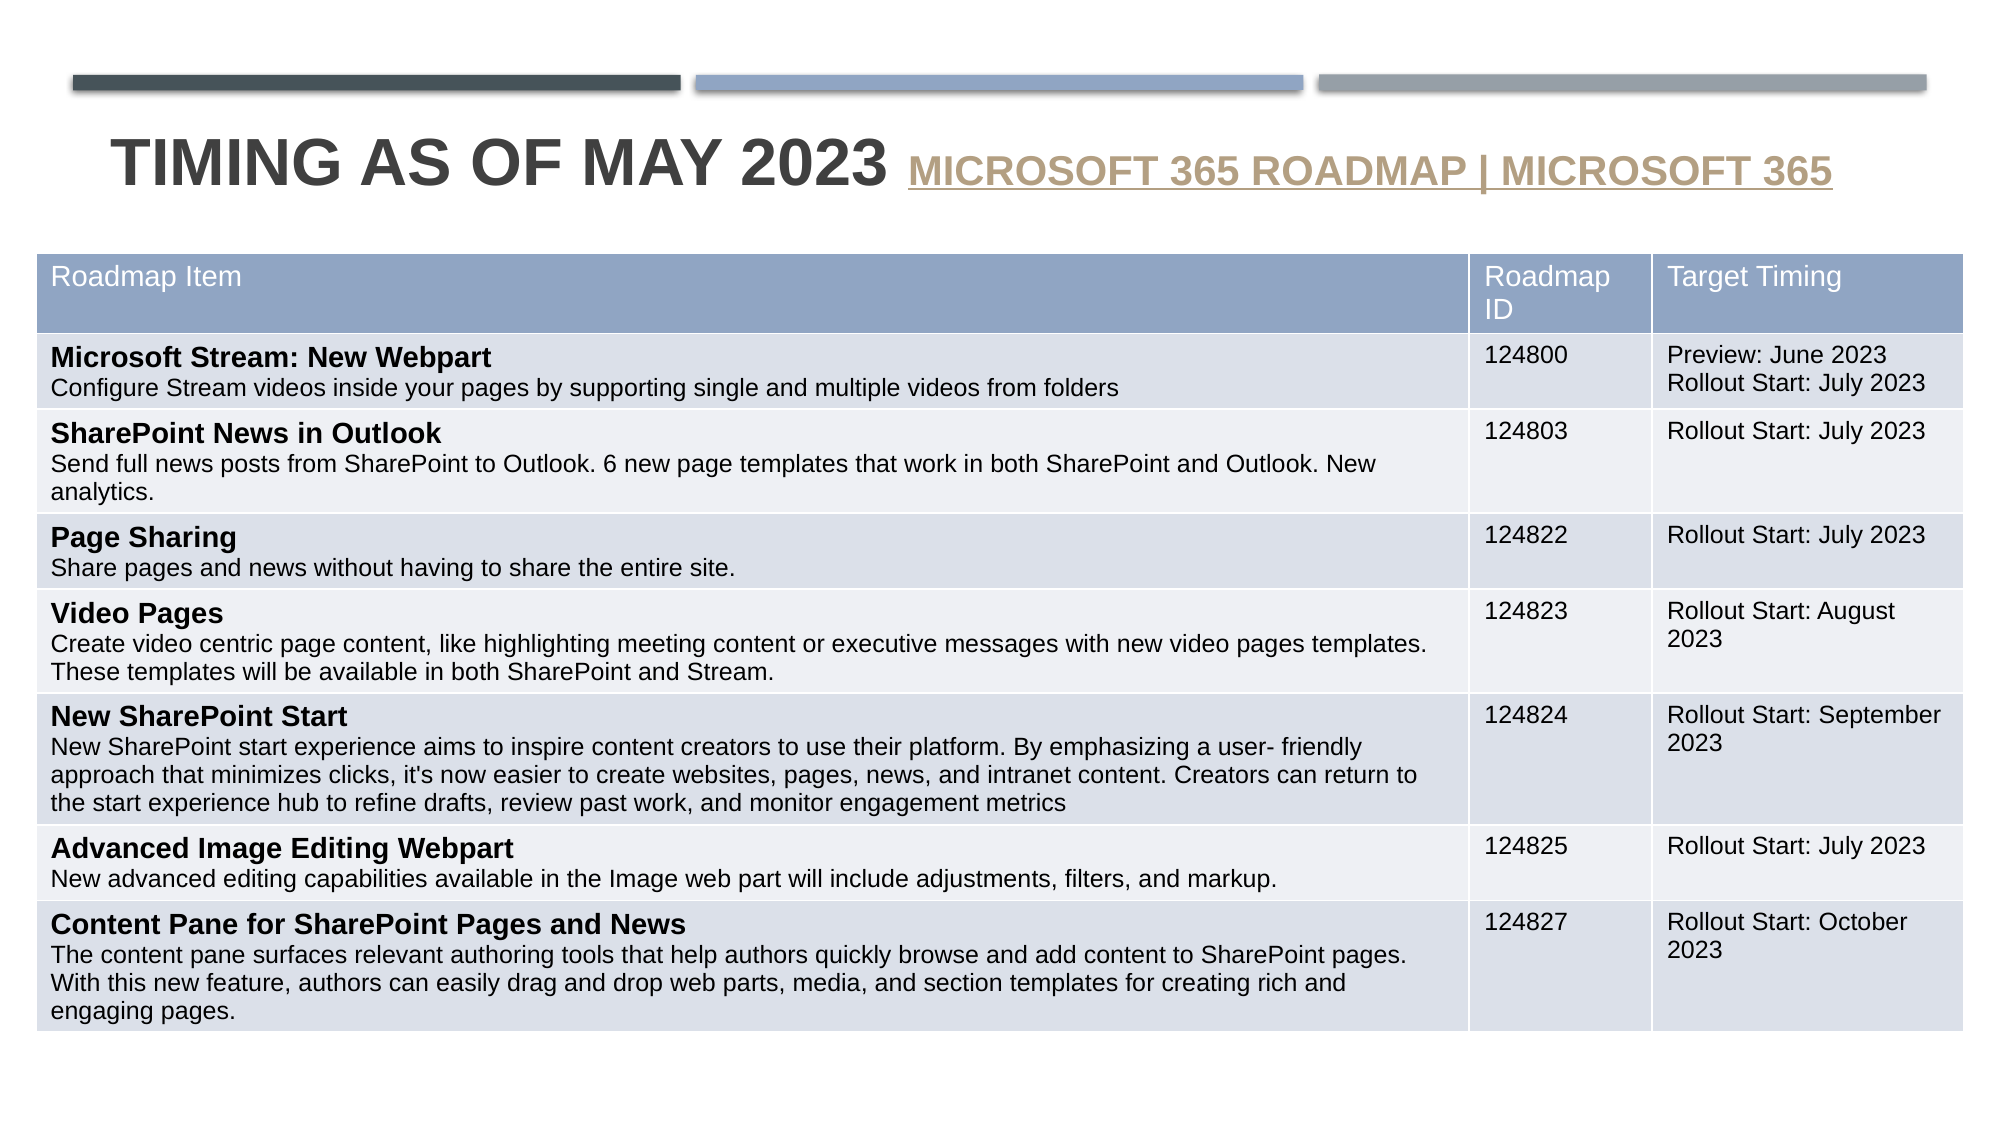

# Timing As of May 2023 Microsoft 365 Roadmap | Microsoft 365
| Roadmap Item | Roadmap ID | Target Timing |
| --- | --- | --- |
| Microsoft Stream: New Webpart Configure Stream videos inside your pages by supporting single and multiple videos from folders | 124800 | Preview: June 2023 Rollout Start: July 2023 |
| SharePoint News in Outlook Send full news posts from SharePoint to Outlook. 6 new page templates that work in both SharePoint and Outlook. New analytics. | 124803 | Rollout Start: July 2023 |
| Page Sharing Share pages and news without having to share the entire site. | 124822 | Rollout Start: July 2023 |
| Video Pages Create video centric page content, like highlighting meeting content or executive messages with new video pages templates. These templates will be available in both SharePoint and Stream. | 124823 | Rollout Start: August 2023 |
| New SharePoint Start New SharePoint start experience aims to inspire content creators to use their platform. By emphasizing a user- friendly approach that minimizes clicks, it's now easier to create websites, pages, news, and intranet content. Creators can return to the start experience hub to refine drafts, review past work, and monitor engagement metrics | 124824 | Rollout Start: September 2023 |
| Advanced Image Editing Webpart New advanced editing capabilities available in the Image web part will include adjustments, filters, and markup. | 124825 | Rollout Start: July 2023 |
| Content Pane for SharePoint Pages and News The content pane surfaces relevant authoring tools that help authors quickly browse and add content to SharePoint pages. With this new feature, authors can easily drag and drop web parts, media, and section templates for creating rich and engaging pages. | 124827 | Rollout Start: October 2023 |